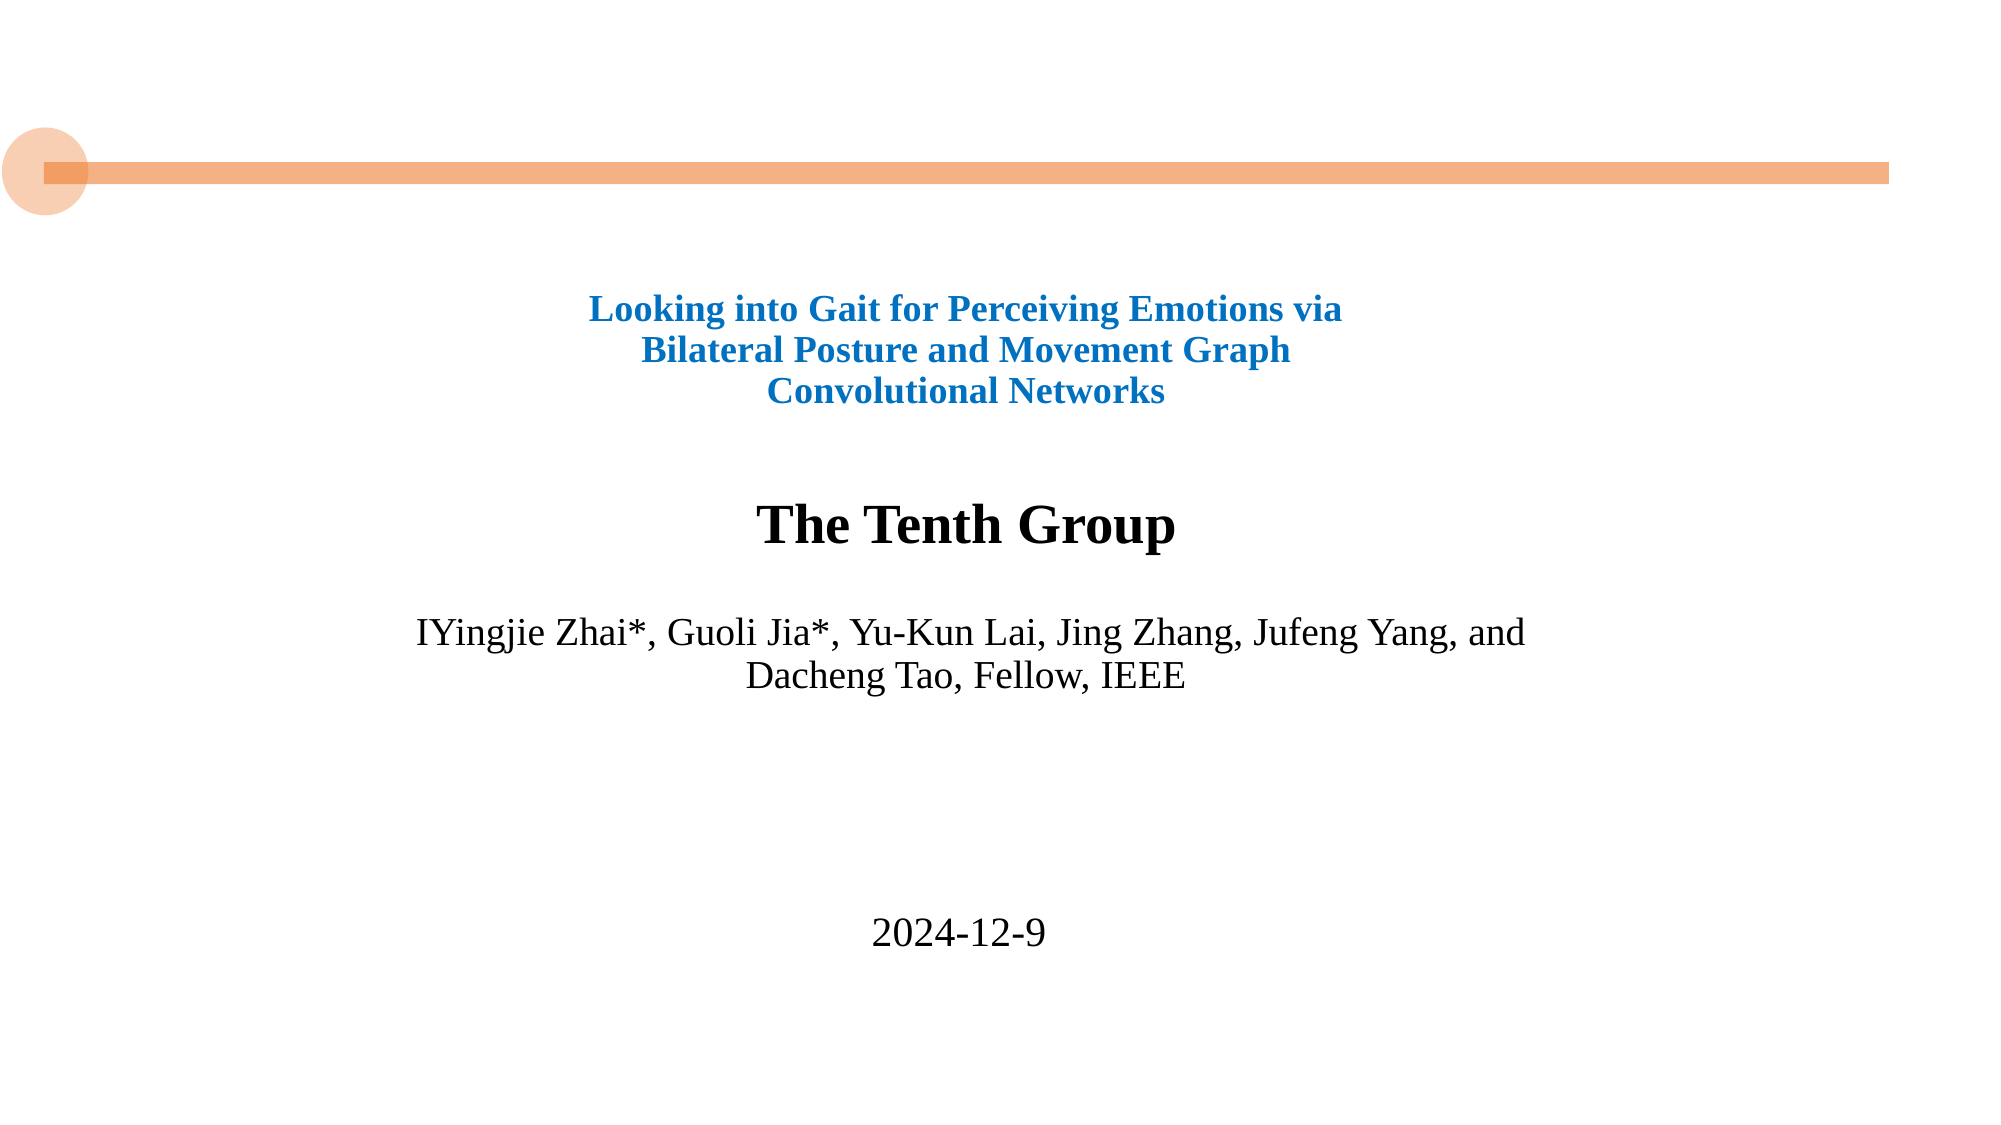

# Looking into Gait for Perceiving Emotions via Bilateral Posture and Movement Graph Convolutional Networks
The Tenth Group

 IYingjie Zhai*, Guoli Jia*, Yu-Kun Lai, Jing Zhang, Jufeng Yang, and Dacheng Tao, Fellow, IEEE
2024-12-9
1